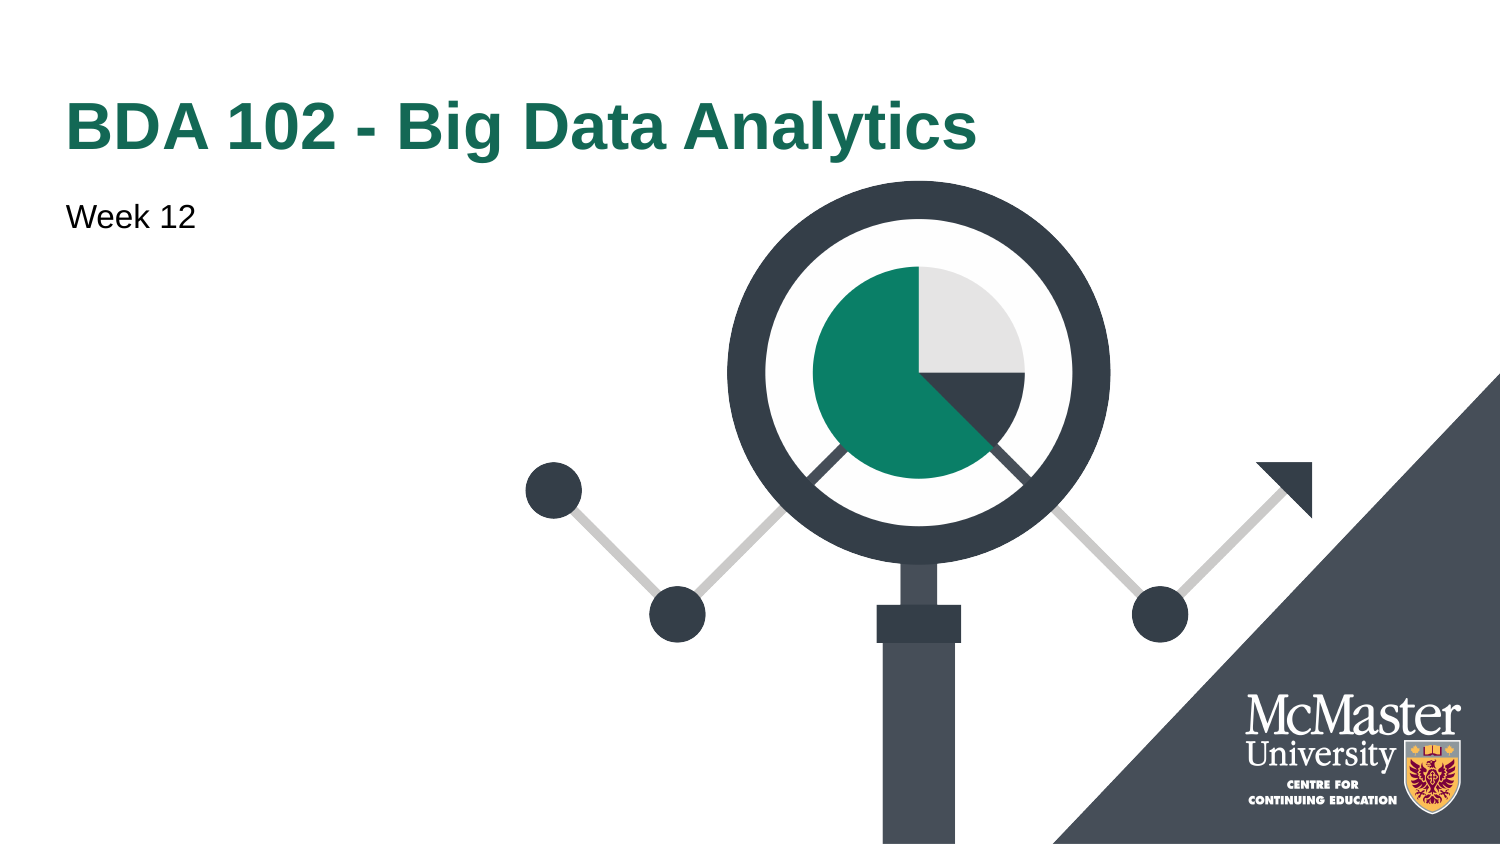

# BDA 102 - Big Data Analytics
Week 12